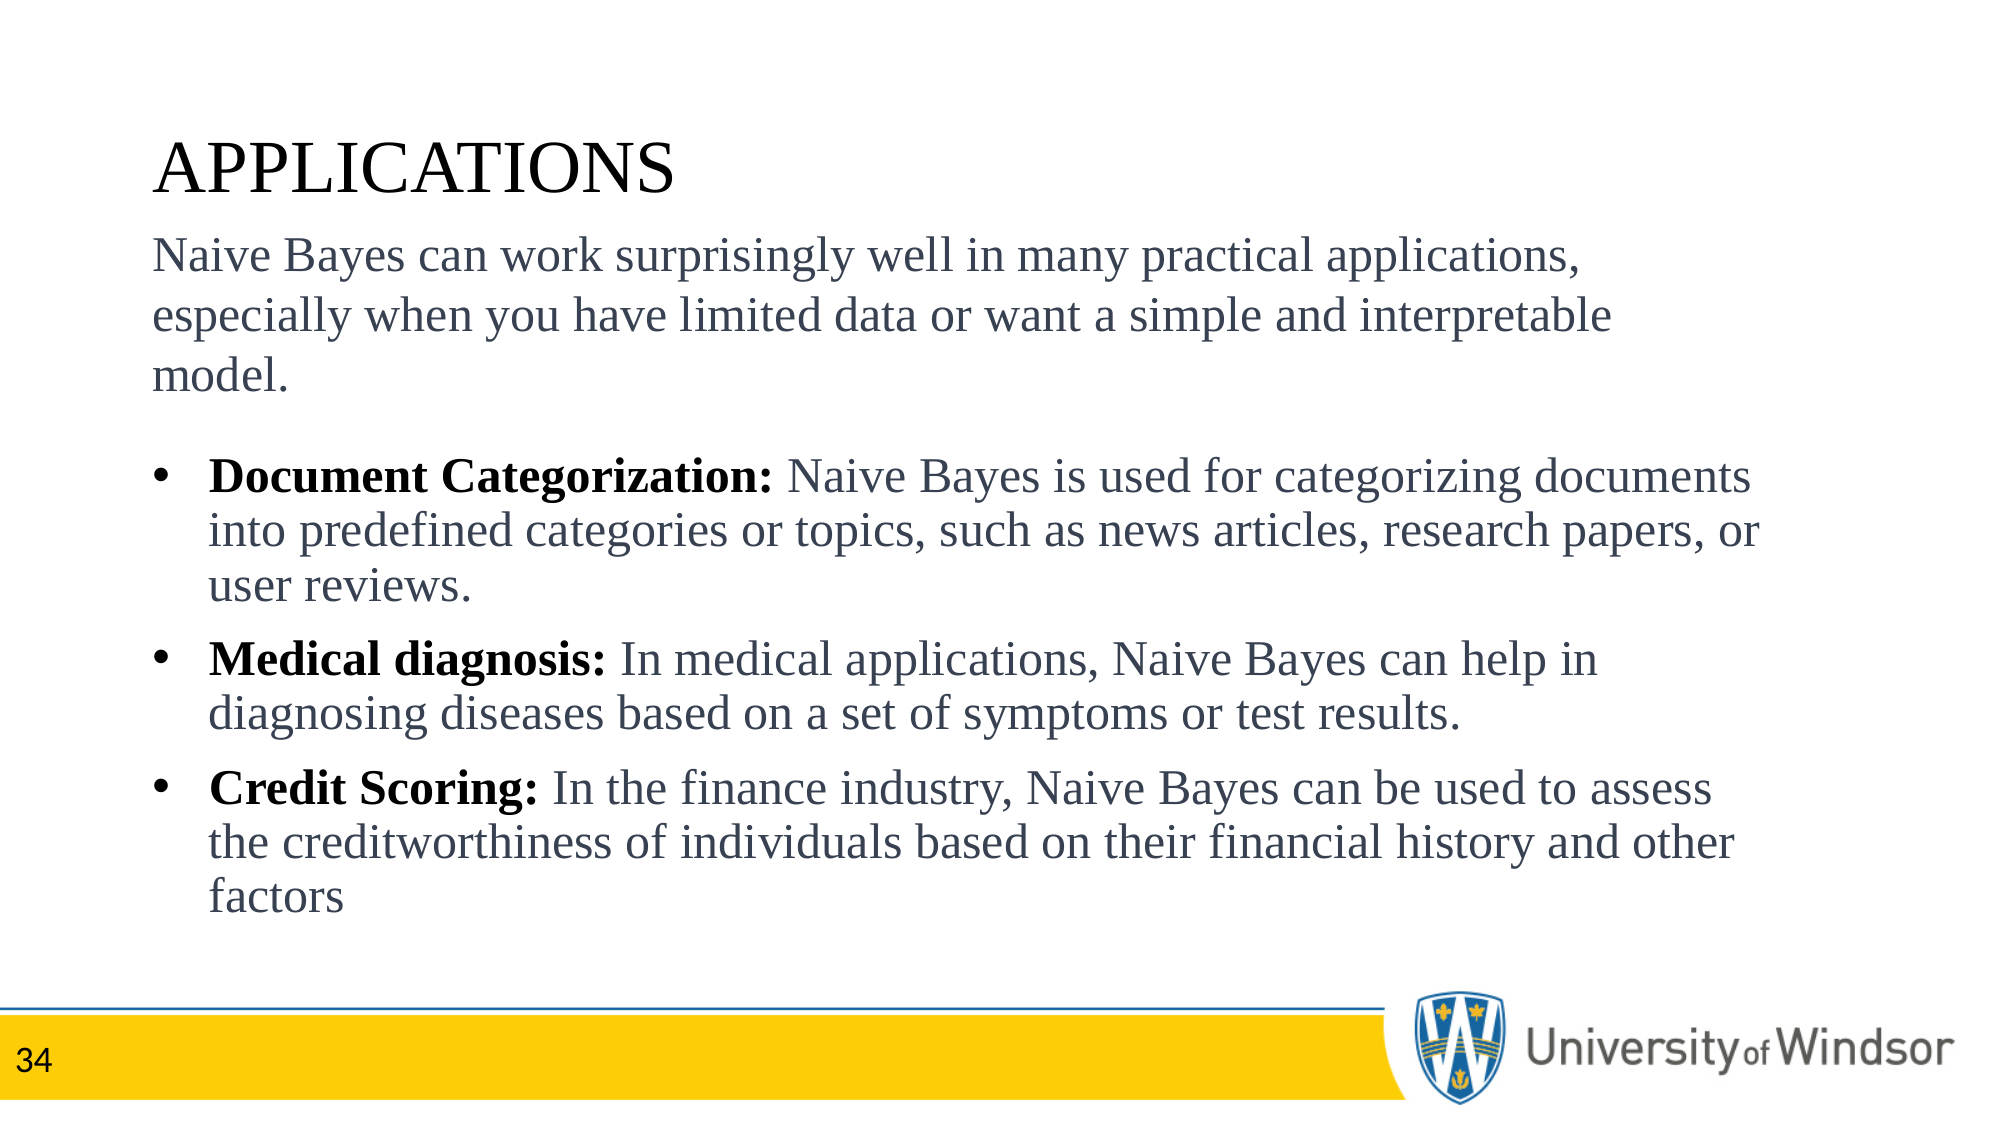

# APPLICATIONS
Naive Bayes can work surprisingly well in many practical applications, especially when you have limited data or want a simple and interpretable model.
Document Categorization: Naive Bayes is used for categorizing documents into predefined categories or topics, such as news articles, research papers, or user reviews.
Medical diagnosis: In medical applications, Naive Bayes can help in diagnosing diseases based on a set of symptoms or test results.
Credit Scoring: In the finance industry, Naive Bayes can be used to assess the creditworthiness of individuals based on their financial history and other factors

34